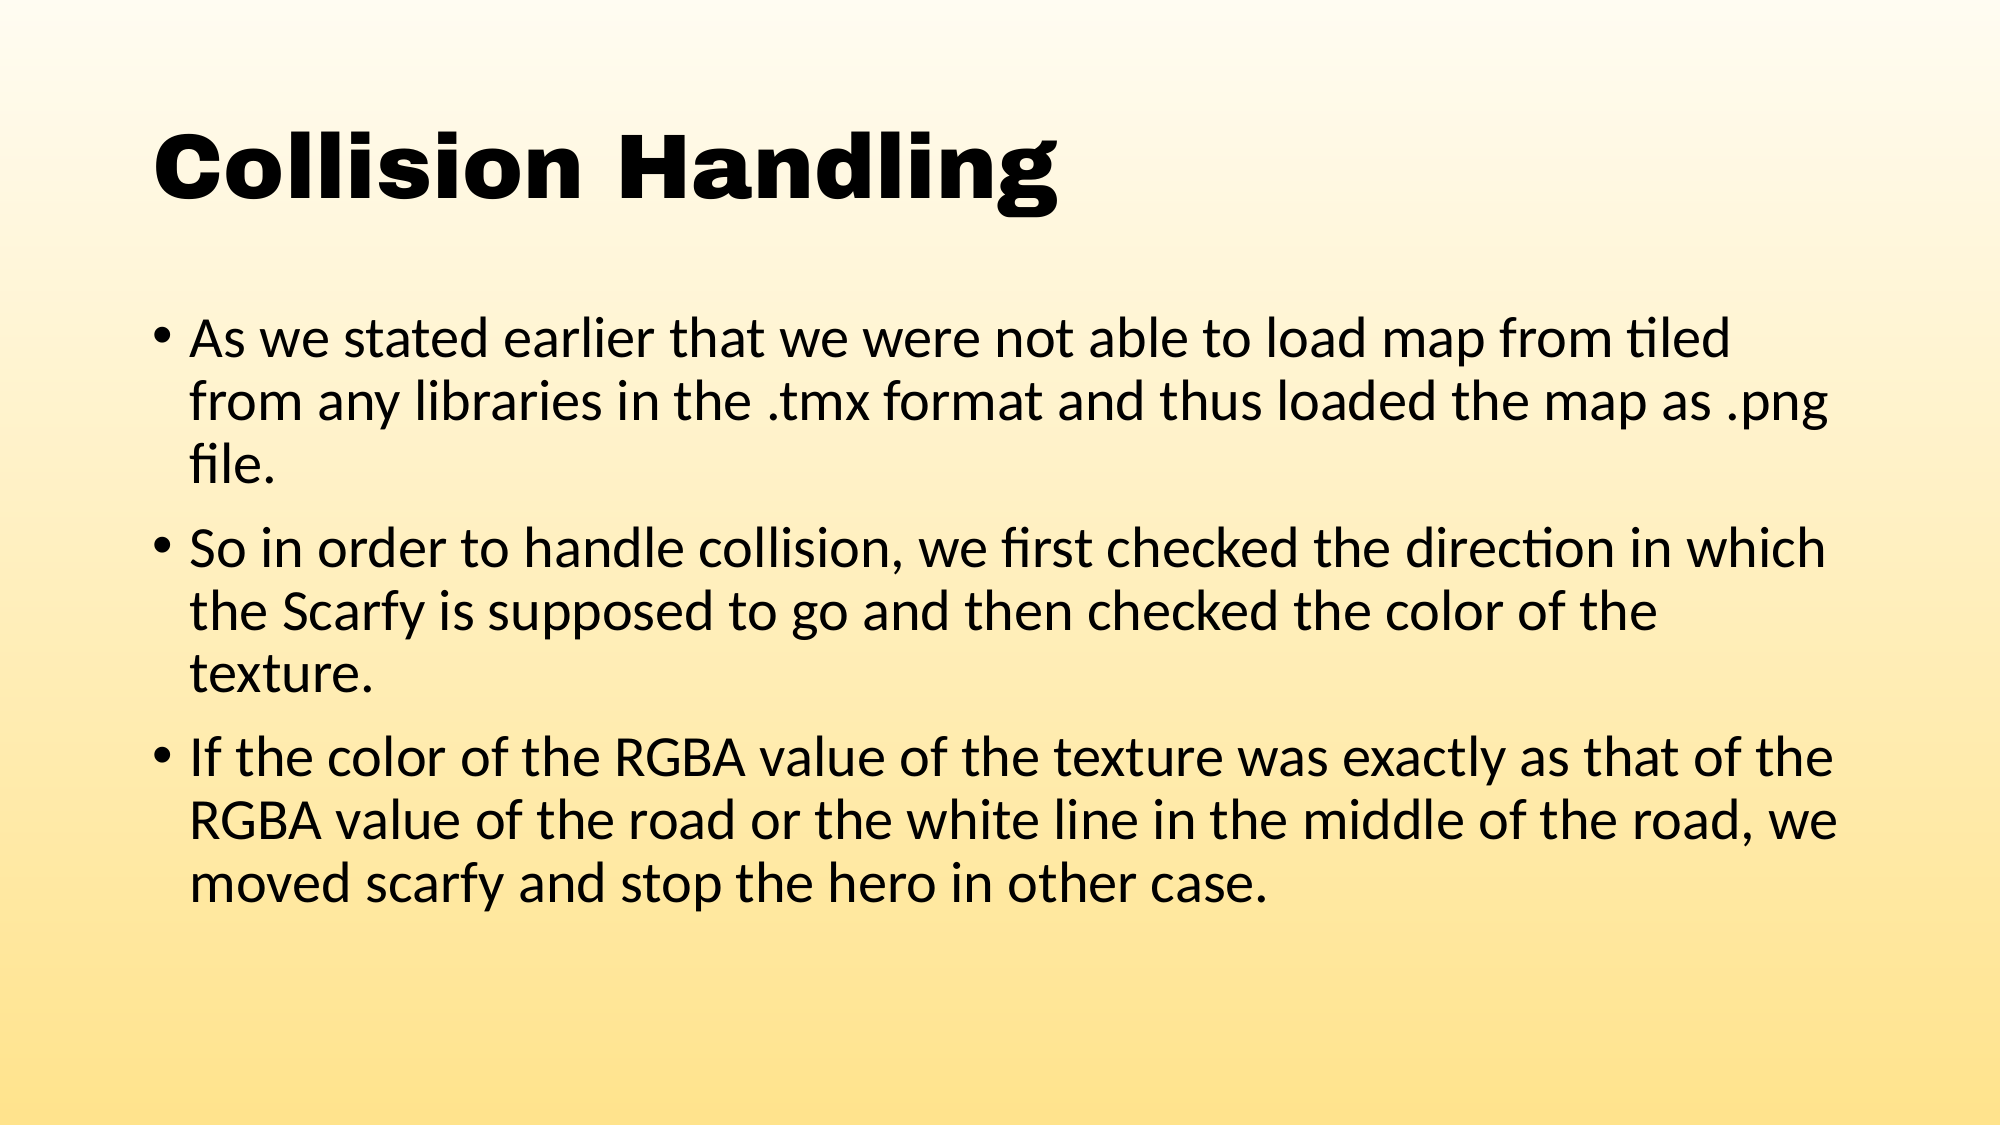

# Collision Handling
As we stated earlier that we were not able to load map from tiled from any libraries in the .tmx format and thus loaded the map as .png file.
So in order to handle collision, we first checked the direction in which the Scarfy is supposed to go and then checked the color of the texture.
If the color of the RGBA value of the texture was exactly as that of the RGBA value of the road or the white line in the middle of the road, we moved scarfy and stop the hero in other case.